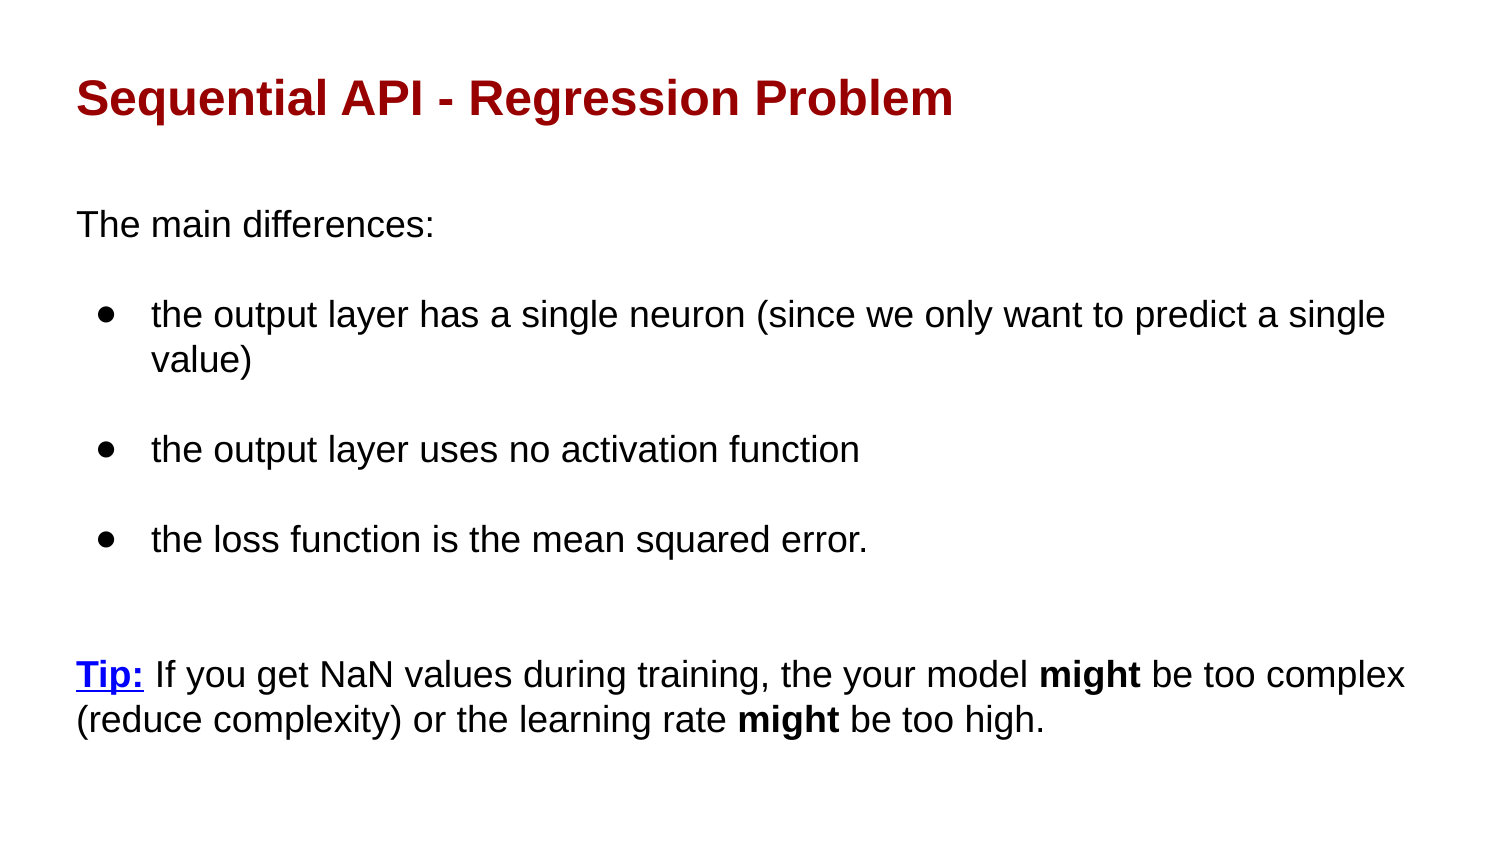

Sequential API - Regression Problem

The main differences:
the output layer has a single neuron (since we only want to predict a single value)
the output layer uses no activation function
the loss function is the mean squared error.
Tip: If you get NaN values during training, the your model might be too complex (reduce complexity) or the learning rate might be too high.